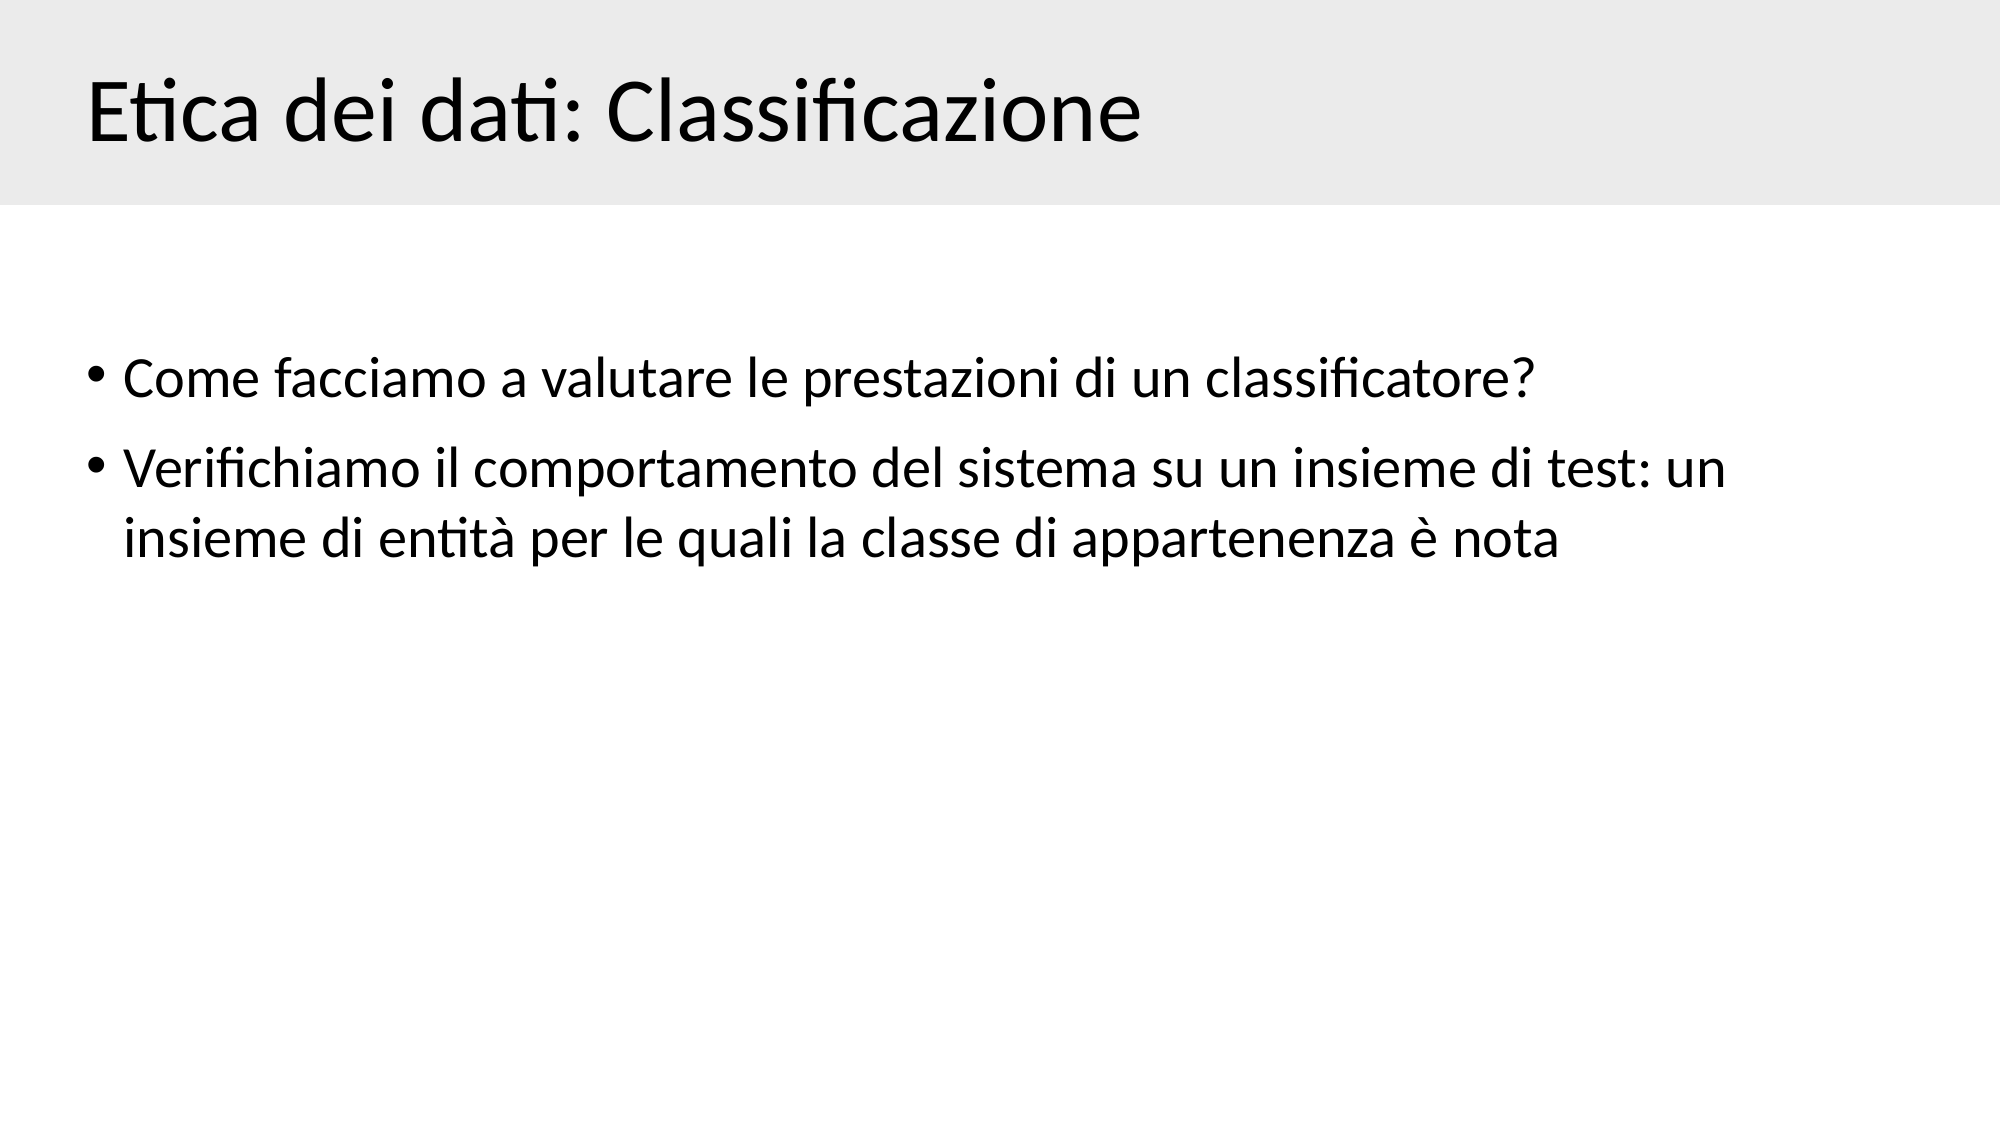

# Etica dei dati: Classificazione

Come facciamo a valutare le prestazioni di un classificatore?
Verifichiamo il comportamento del sistema su un insieme di test: un insieme di entità per le quali la classe di appartenenza è nota